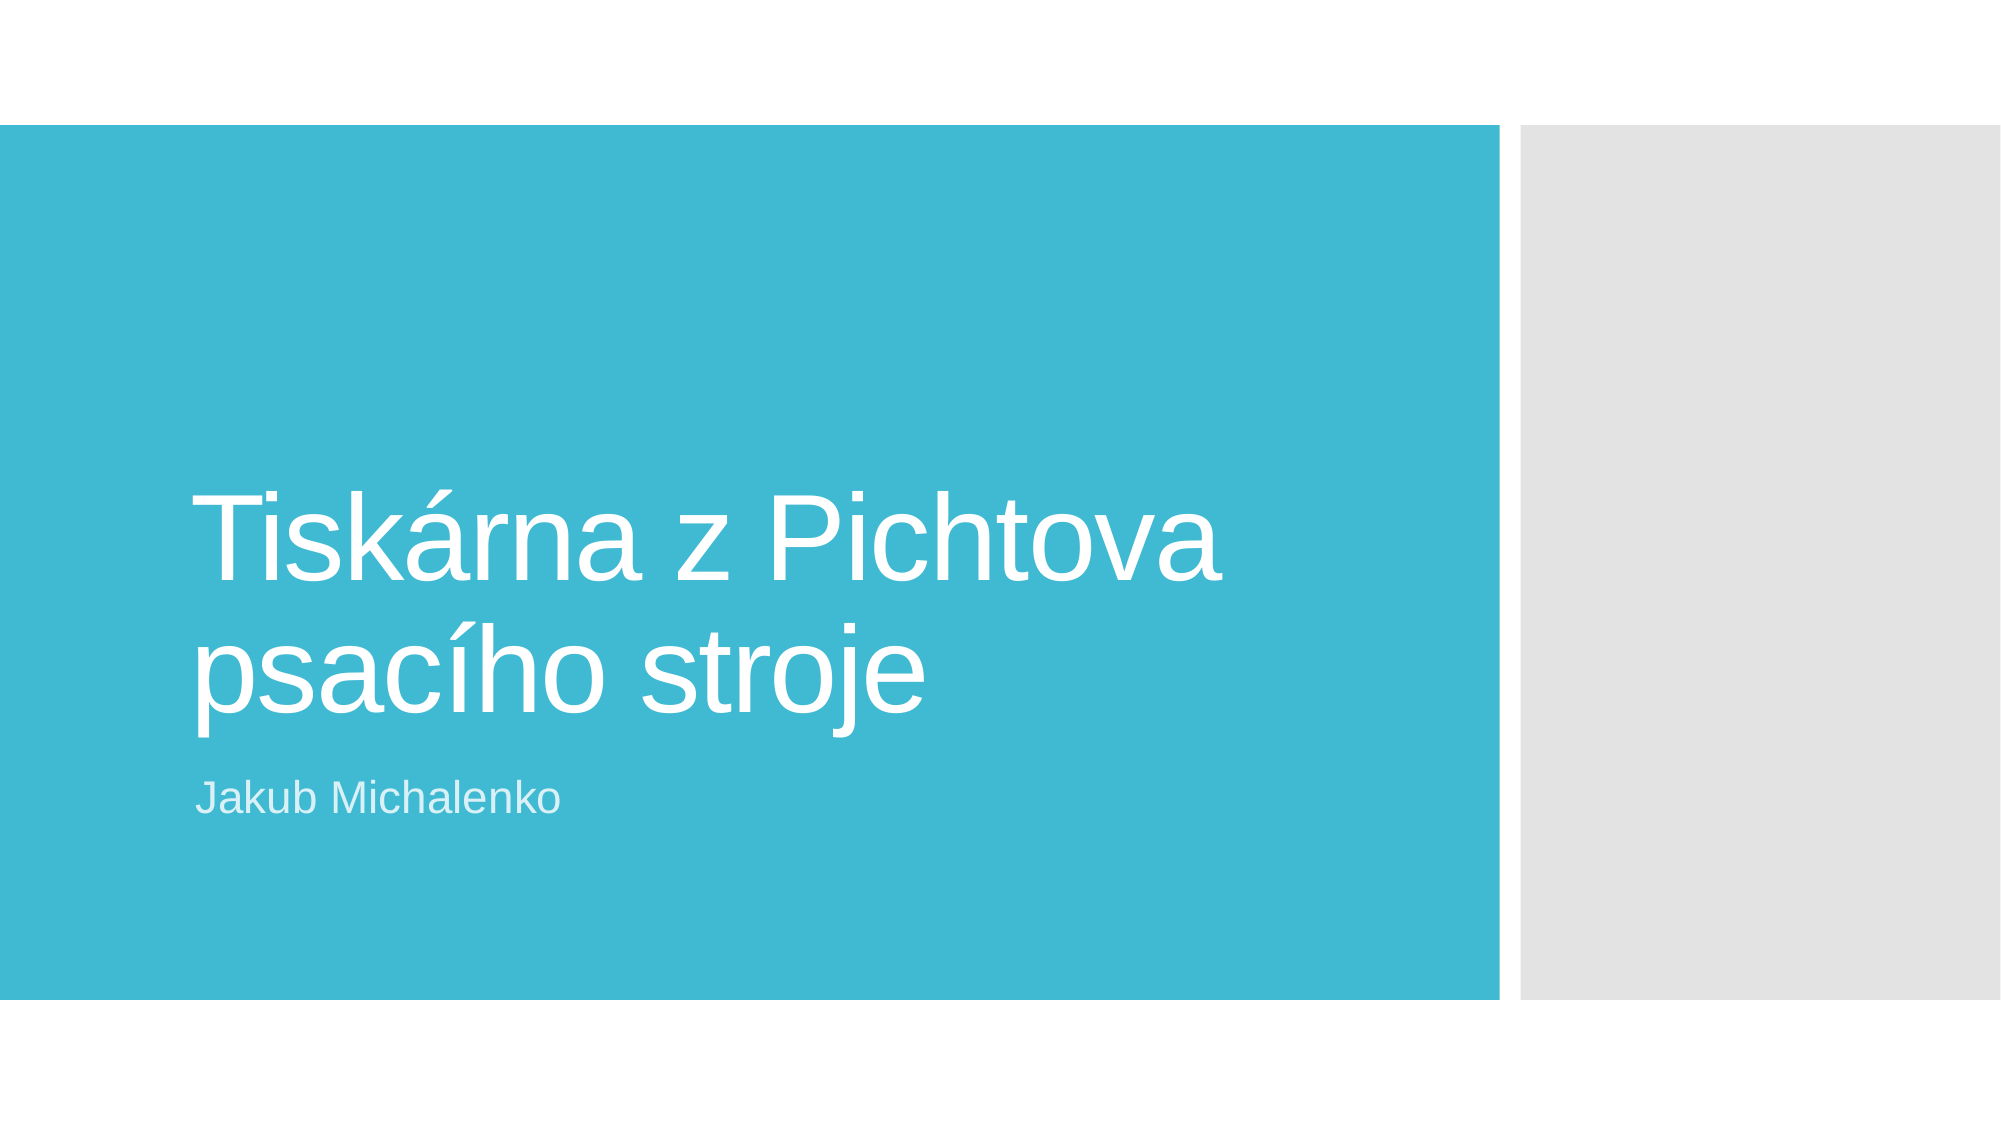

# Tiskárna z Pichtova psacího stroje
Jakub Michalenko